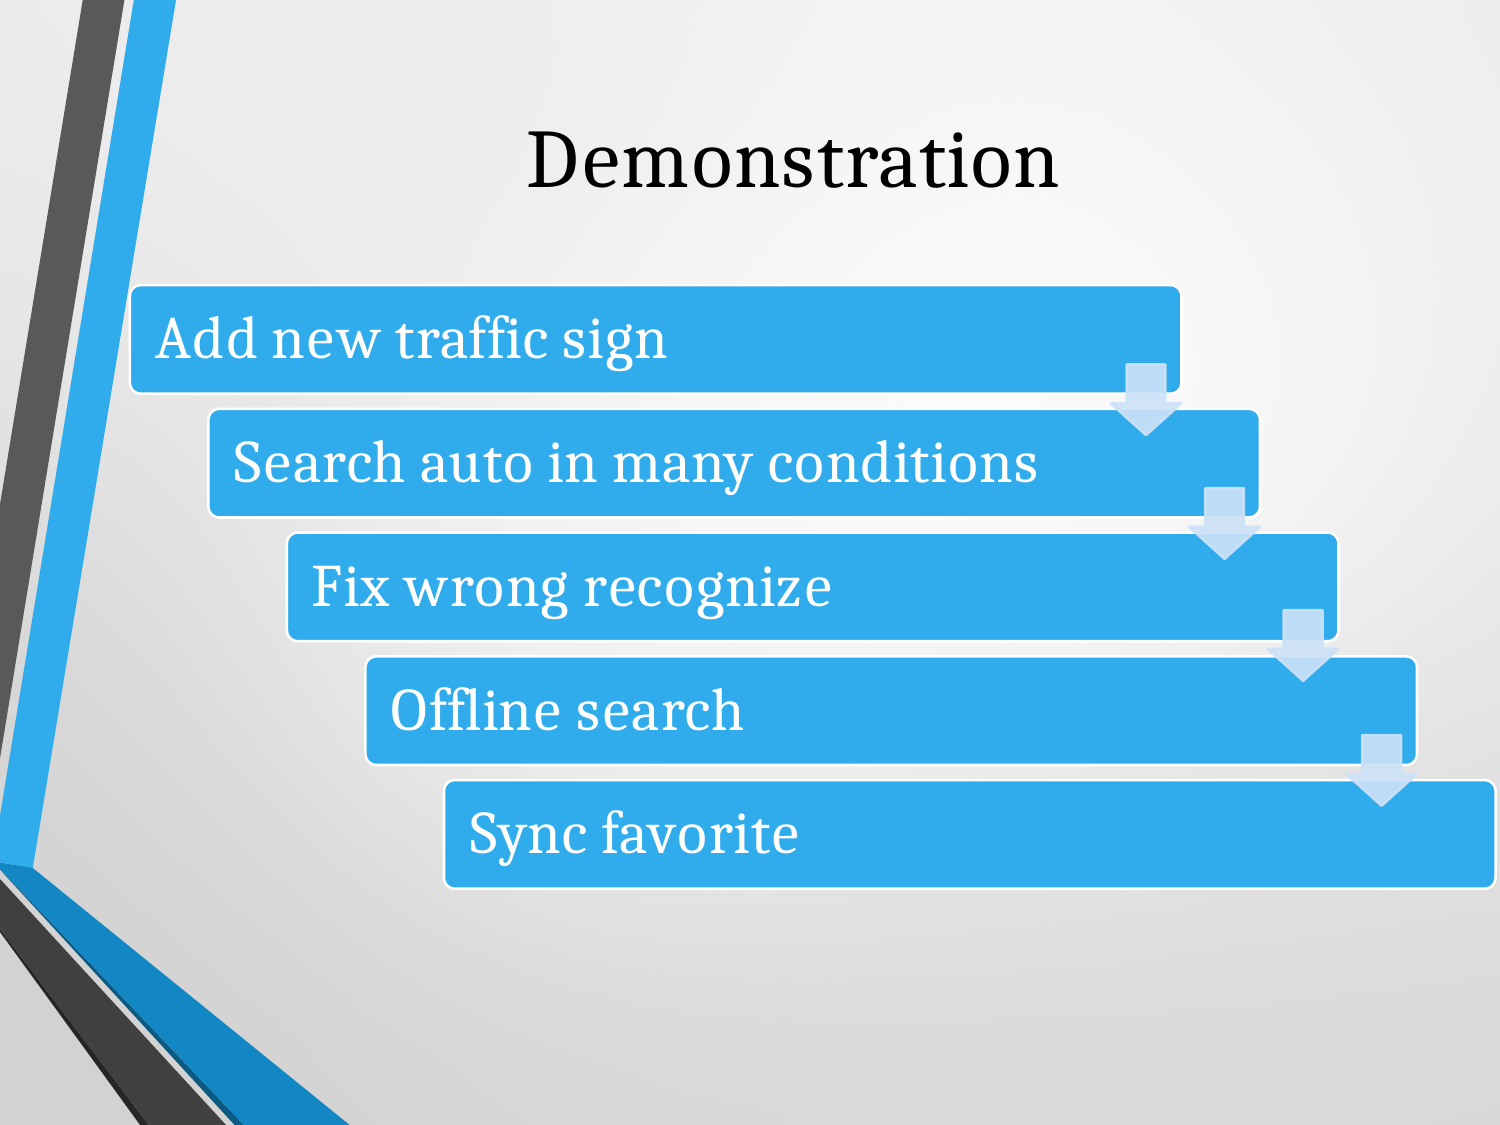

# Demonstration
Add new traffic sign
Search auto in many conditions
Fix wrong recognize
Offline search
Sync favorite